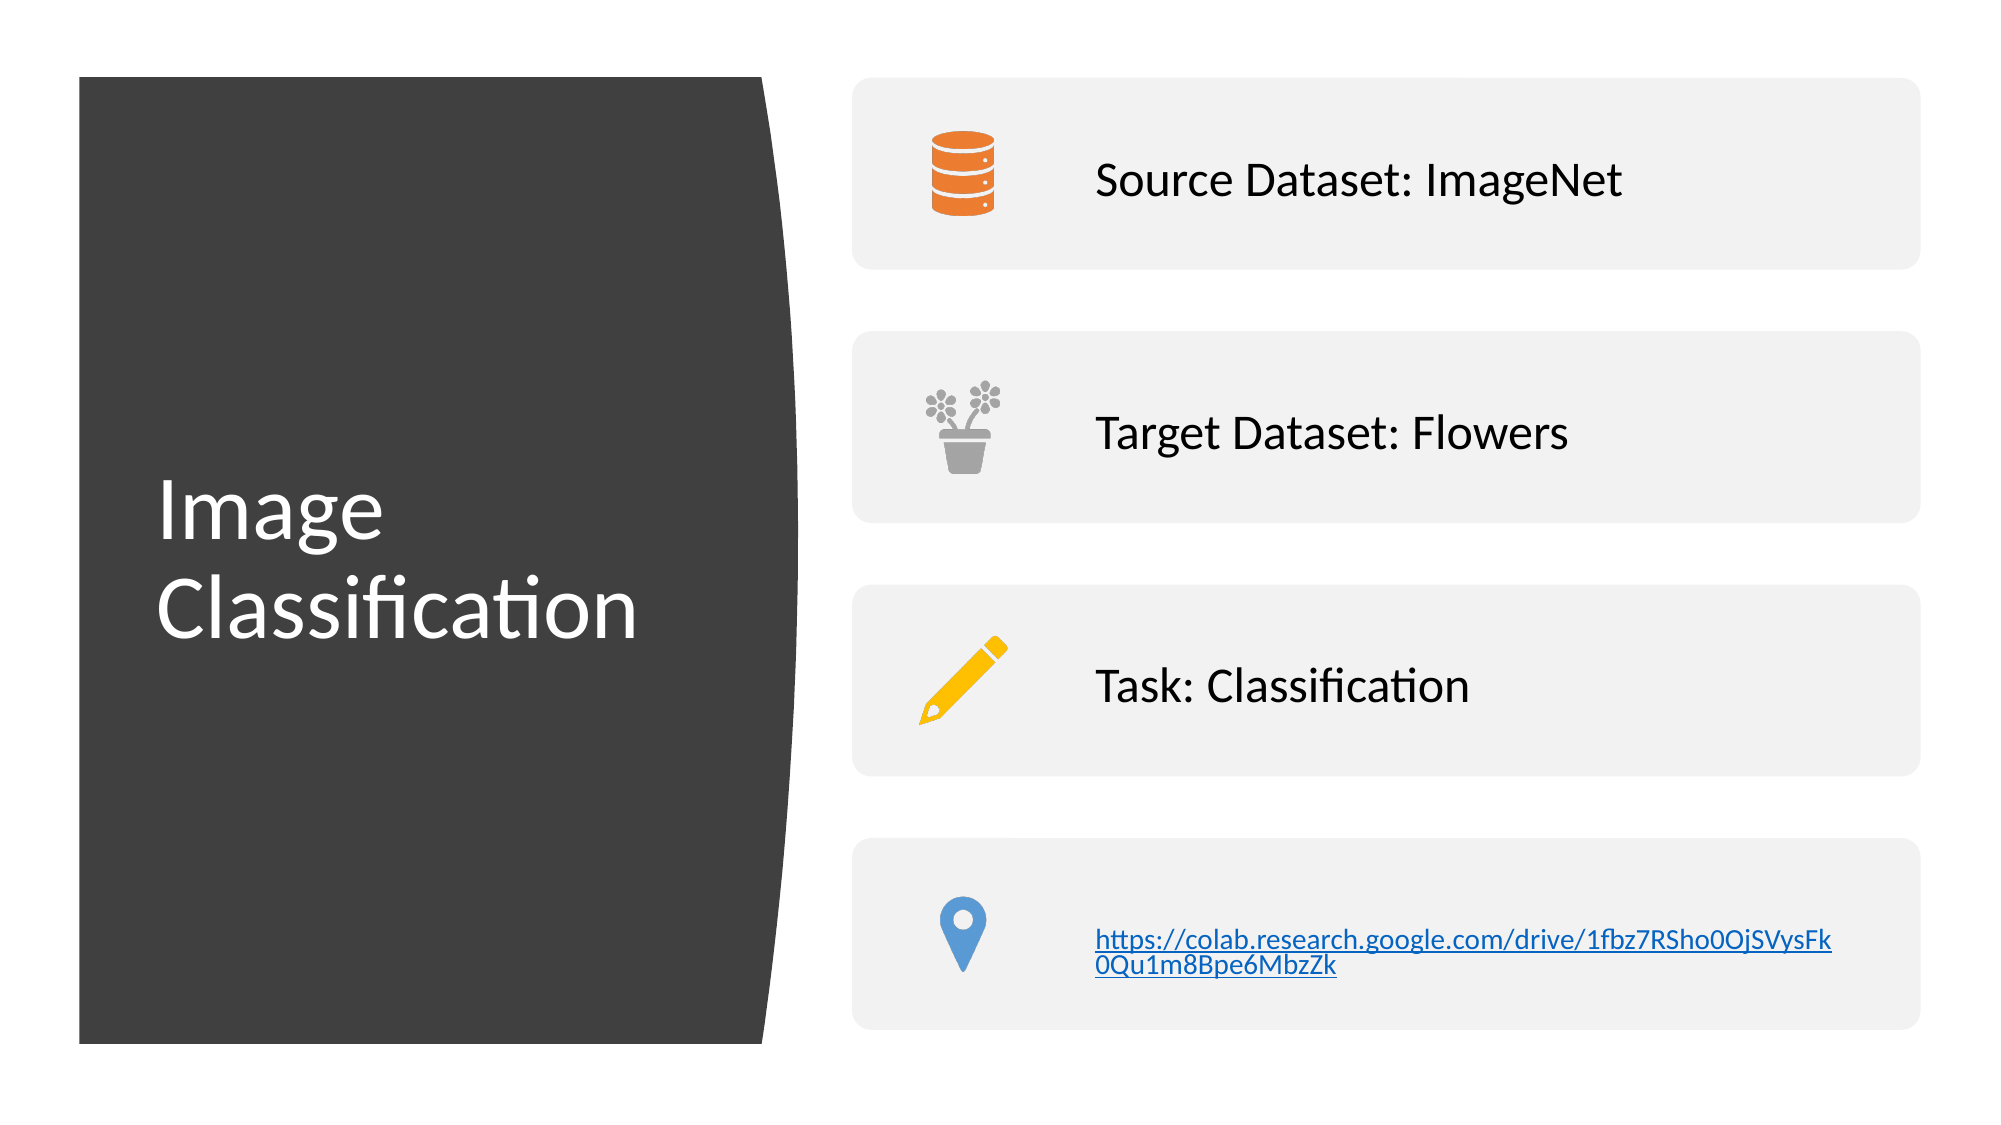

Source Dataset: ImageNet
Target Dataset: Flowers
Task: Classification
https://colab.research.google.com/drive/1fbz7RSho0OjSVysFk0Qu1m8Bpe6MbzZk

# Image Classification